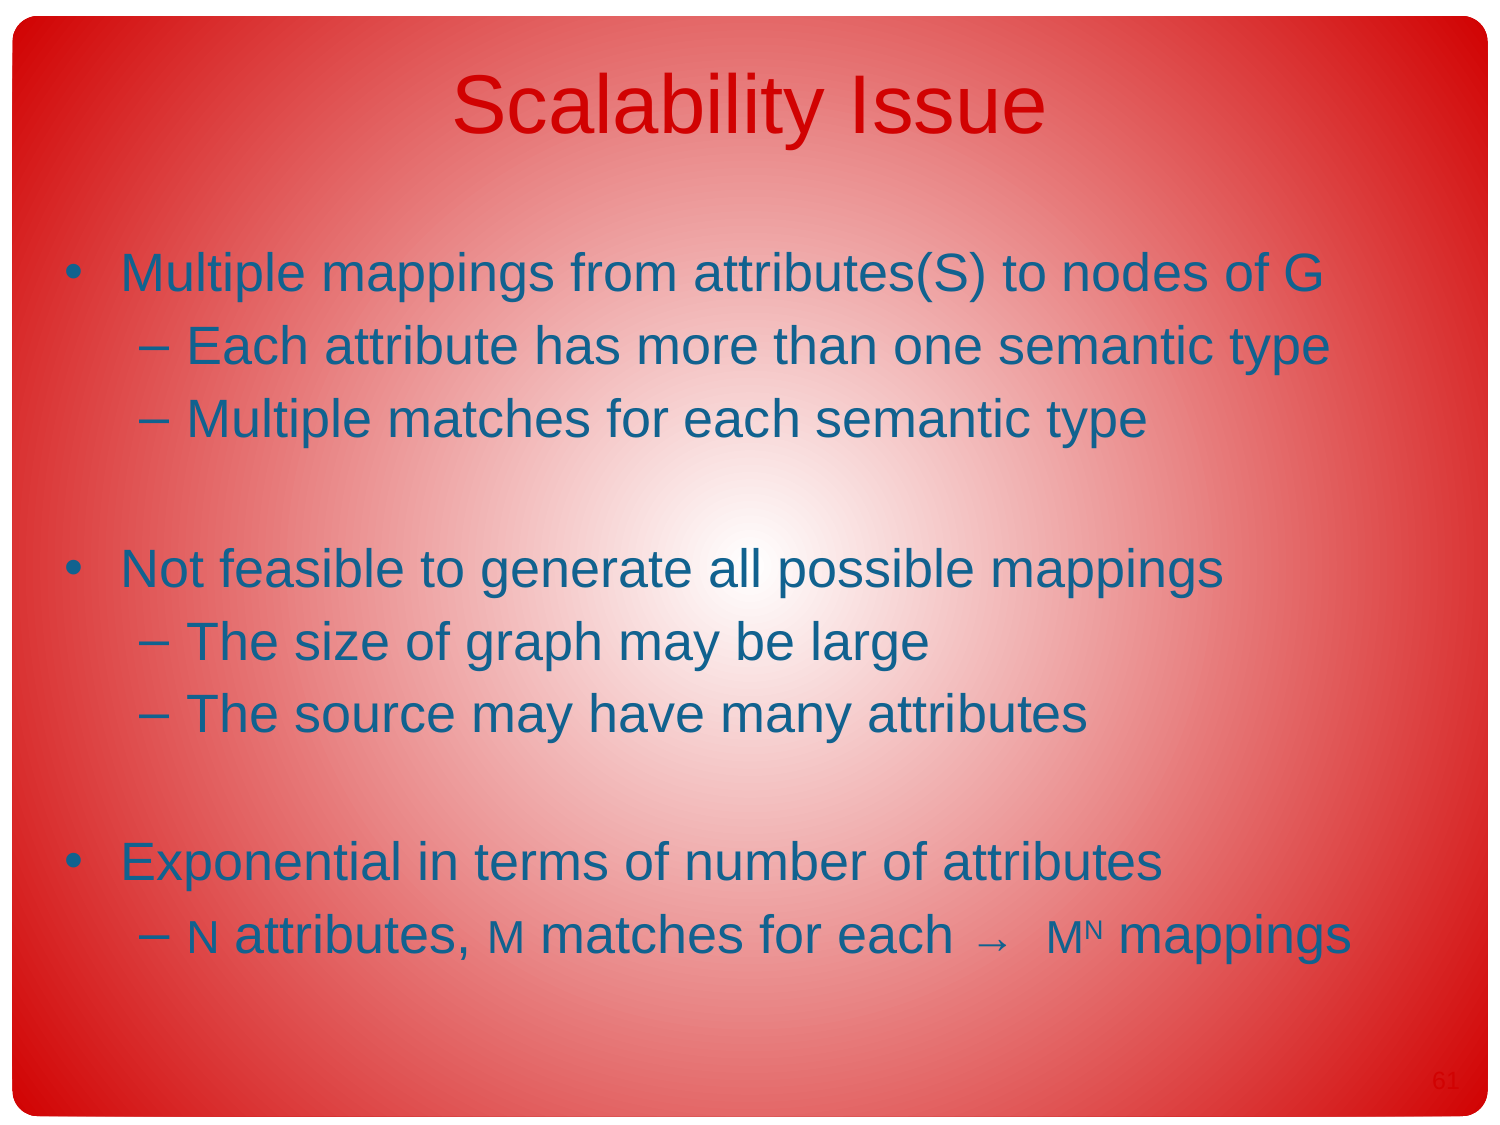

# Scalability Issue
Multiple mappings from attributes(S) to nodes of G
Each attribute has more than one semantic type
Multiple matches for each semantic type

Not feasible to generate all possible mappings
The size of graph may be large
The source may have many attributes

Exponential in terms of number of attributes
N attributes, M matches for each →  MN mappings

61